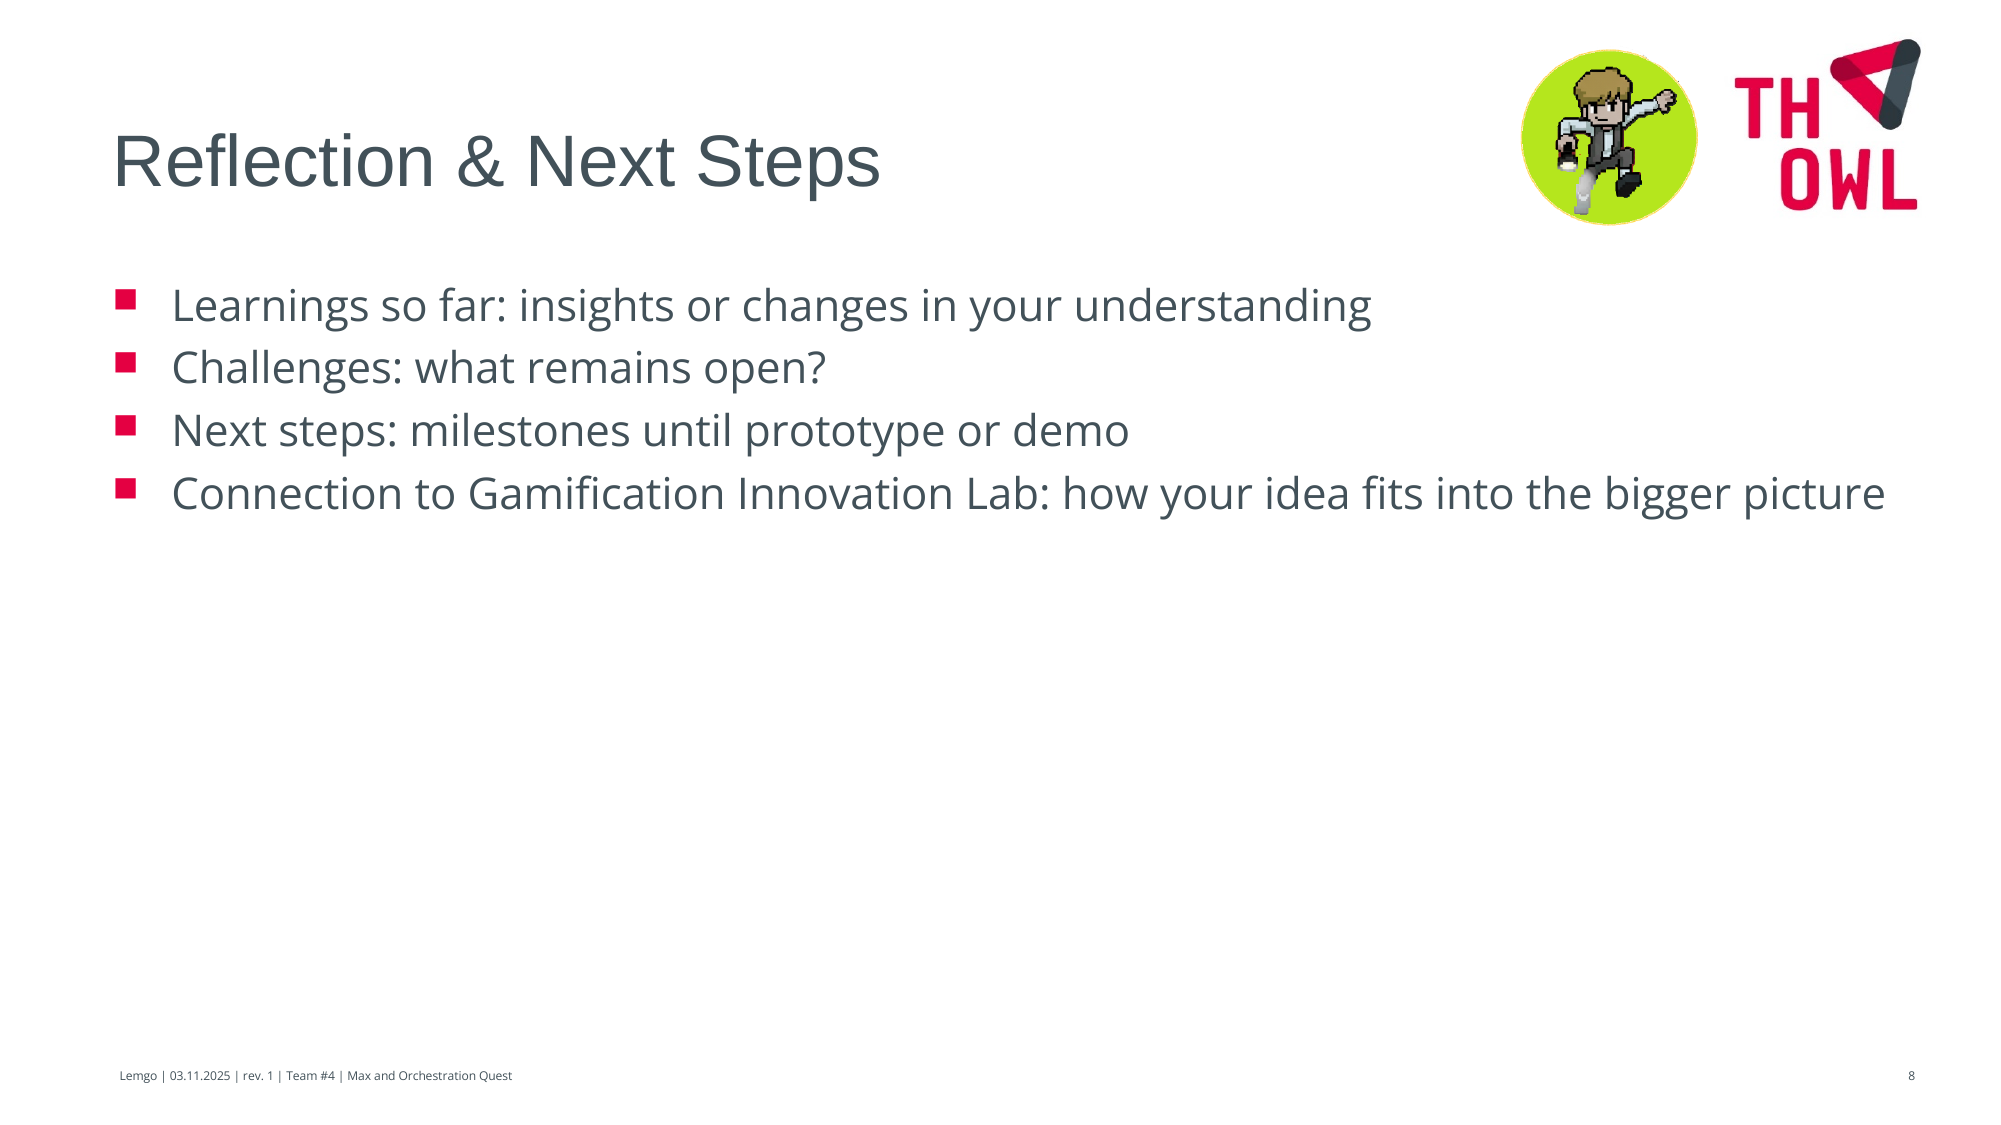

Reflection & Next Steps
Learnings so far: insights or changes in your understanding
Challenges: what remains open?
Next steps: milestones until prototype or demo
Connection to Gamification Innovation Lab: how your idea fits into the bigger picture